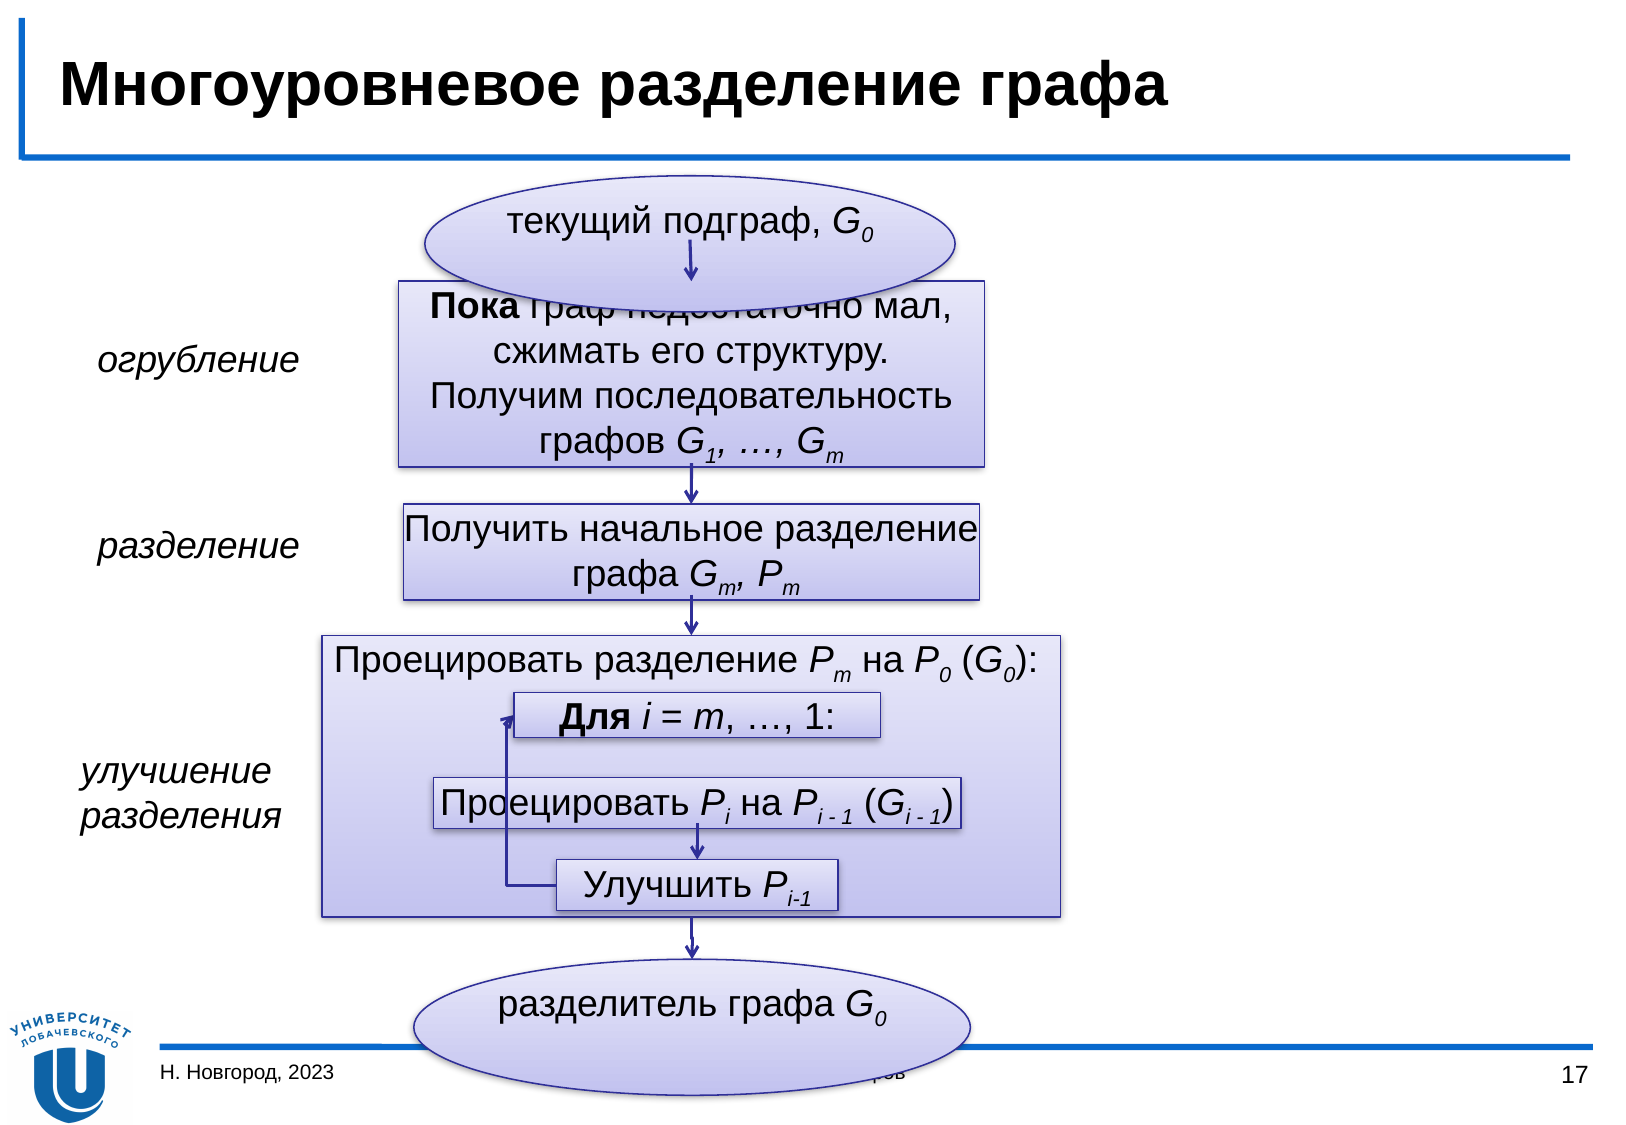

# Многоуровневое разделение графа
текущий подграф, G0
Пока граф недостаточно мал, сжимать его структуру.
Получим последовательность графов G1, …, Gm
Получить начальное разделение графа Gm, Pm
Проецировать разделение Pm на P0 (G0):
Проецировать Pi на Pi - 1 (Gi - 1)
Улучшить Pi-1
разделитель графа G0
Для i = m, …, 1:
огрубление
разделение
улучшение
разделения
Н. Новгород, 2023
Лекция 5. Алгоритмы разделения графов
17